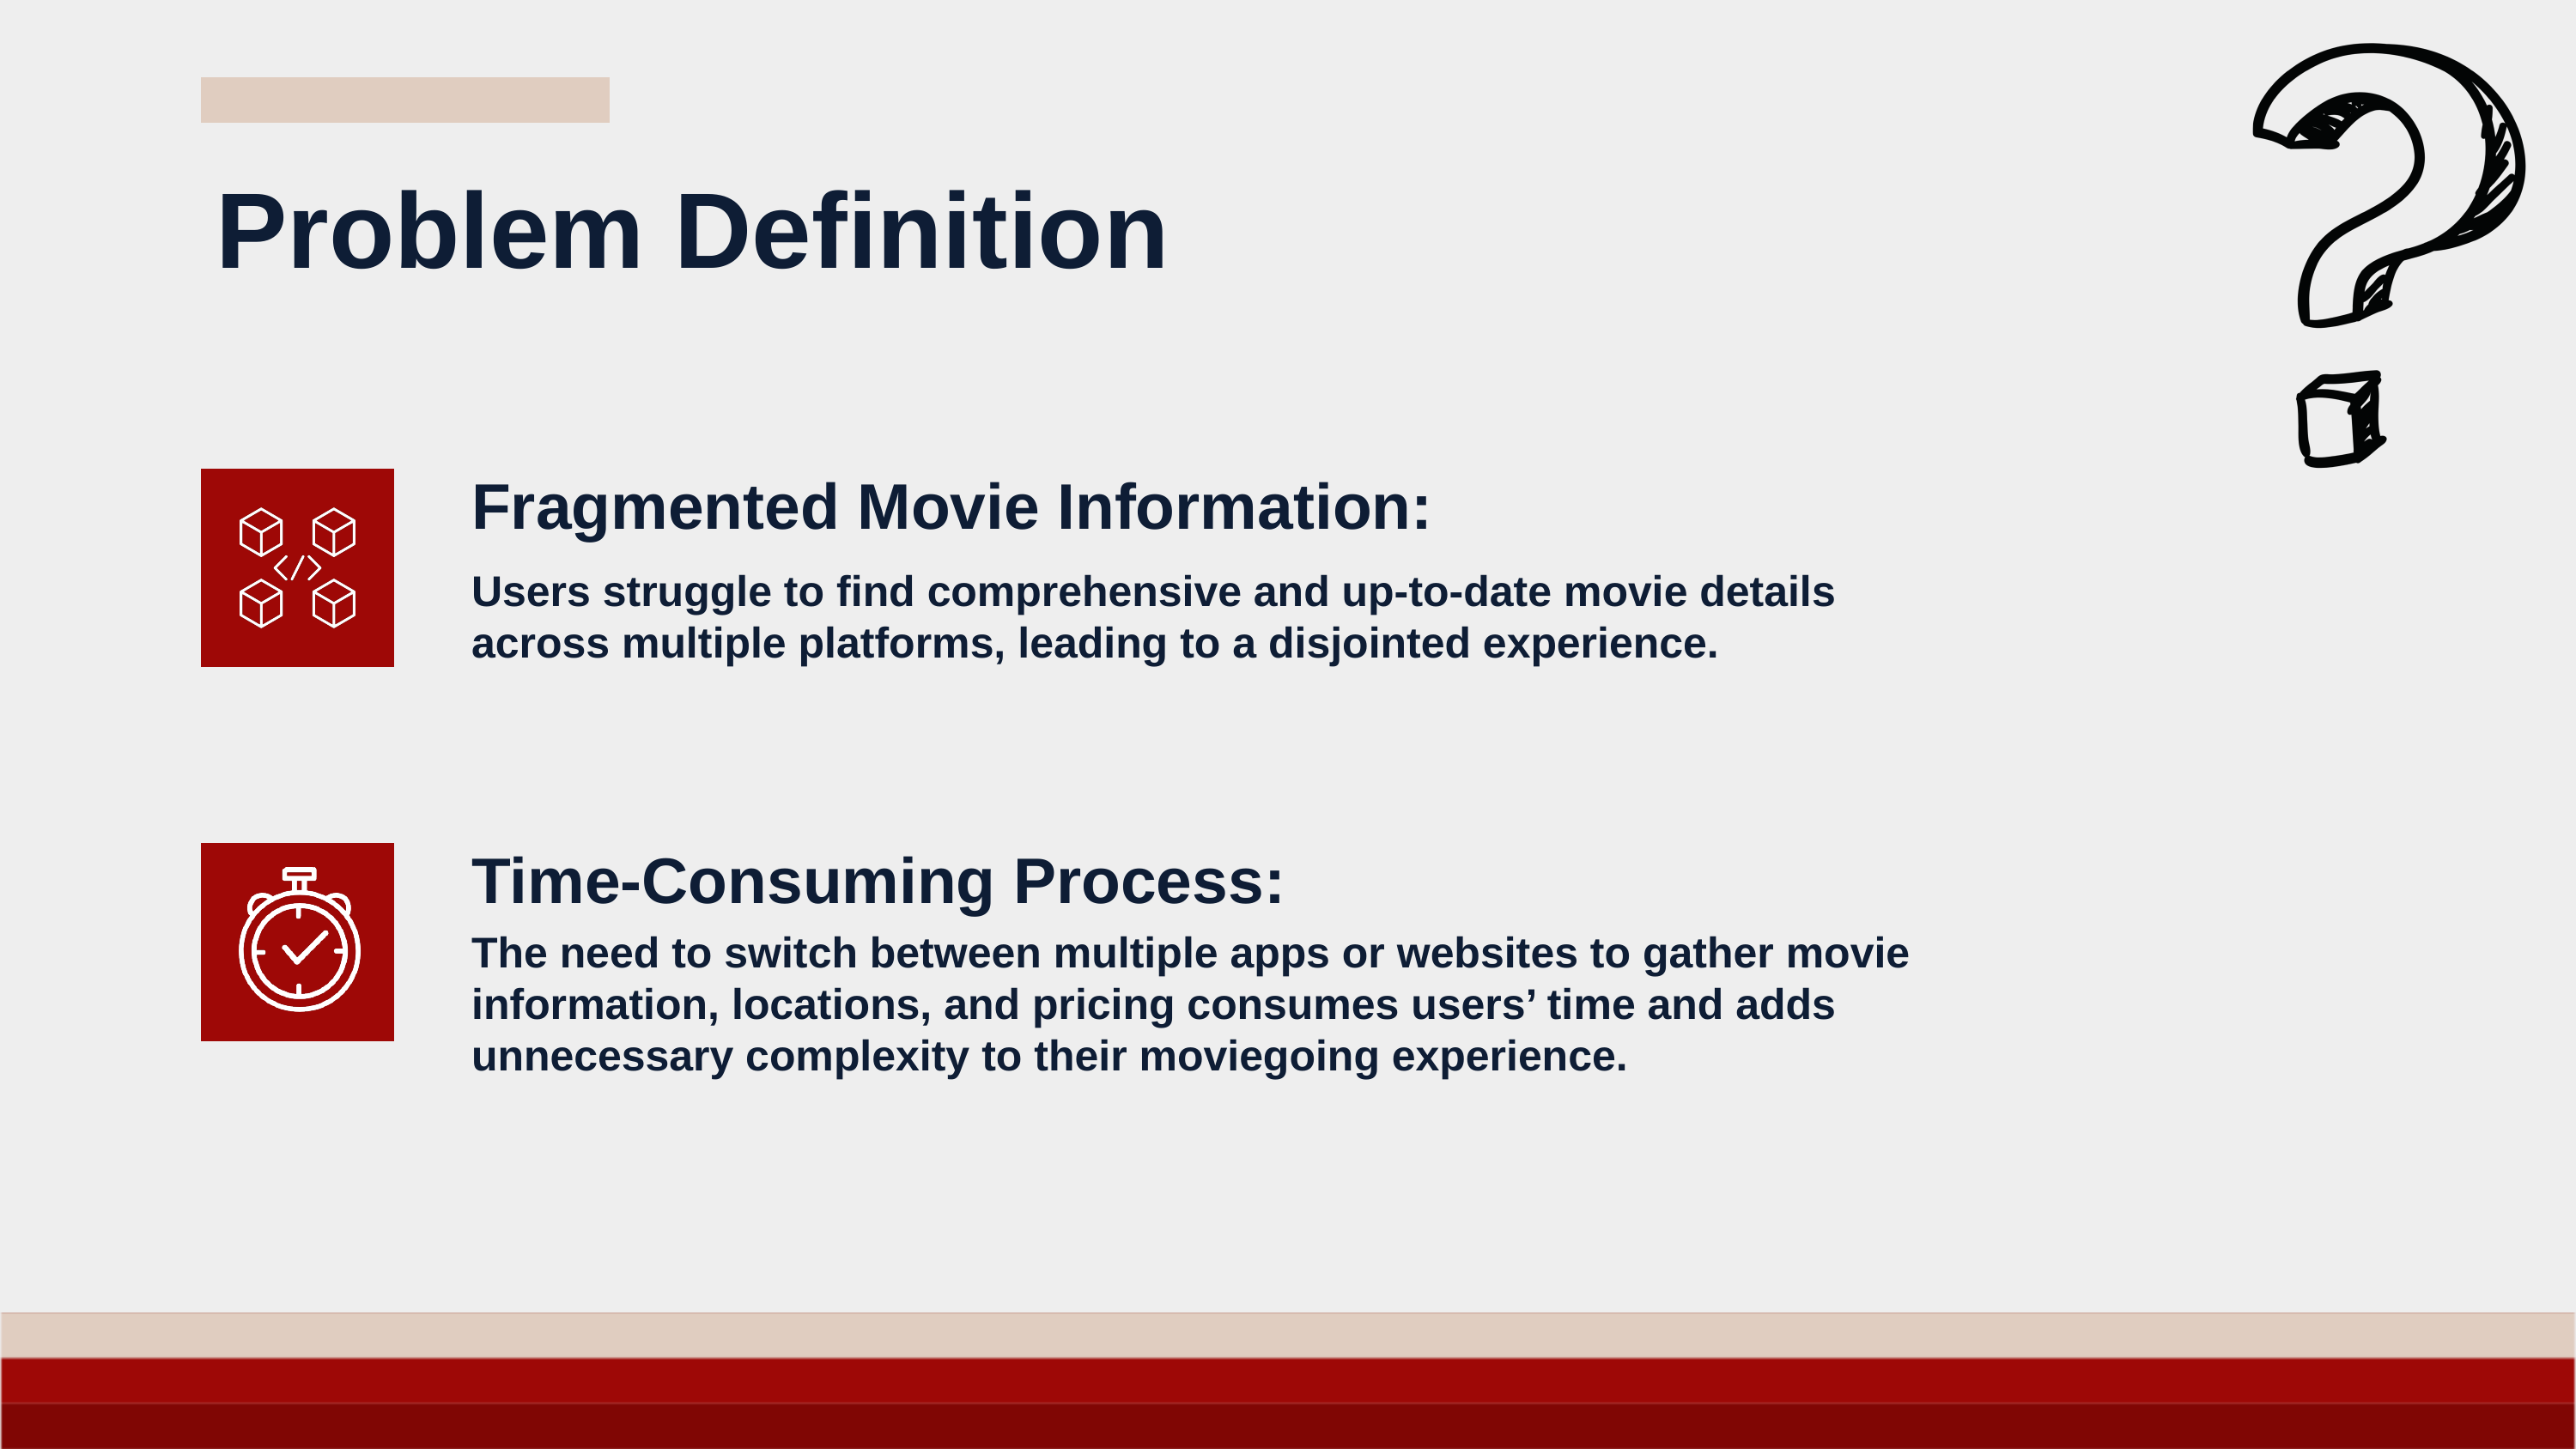

Problem Definition
Fragmented Movie Information:

Users struggle to find comprehensive and up-to-date movie details across multiple platforms, leading to a disjointed experience.
Time-Consuming Process:

The need to switch between multiple apps or websites to gather movie information, locations, and pricing consumes users’ time and adds unnecessary complexity to their moviegoing experience.